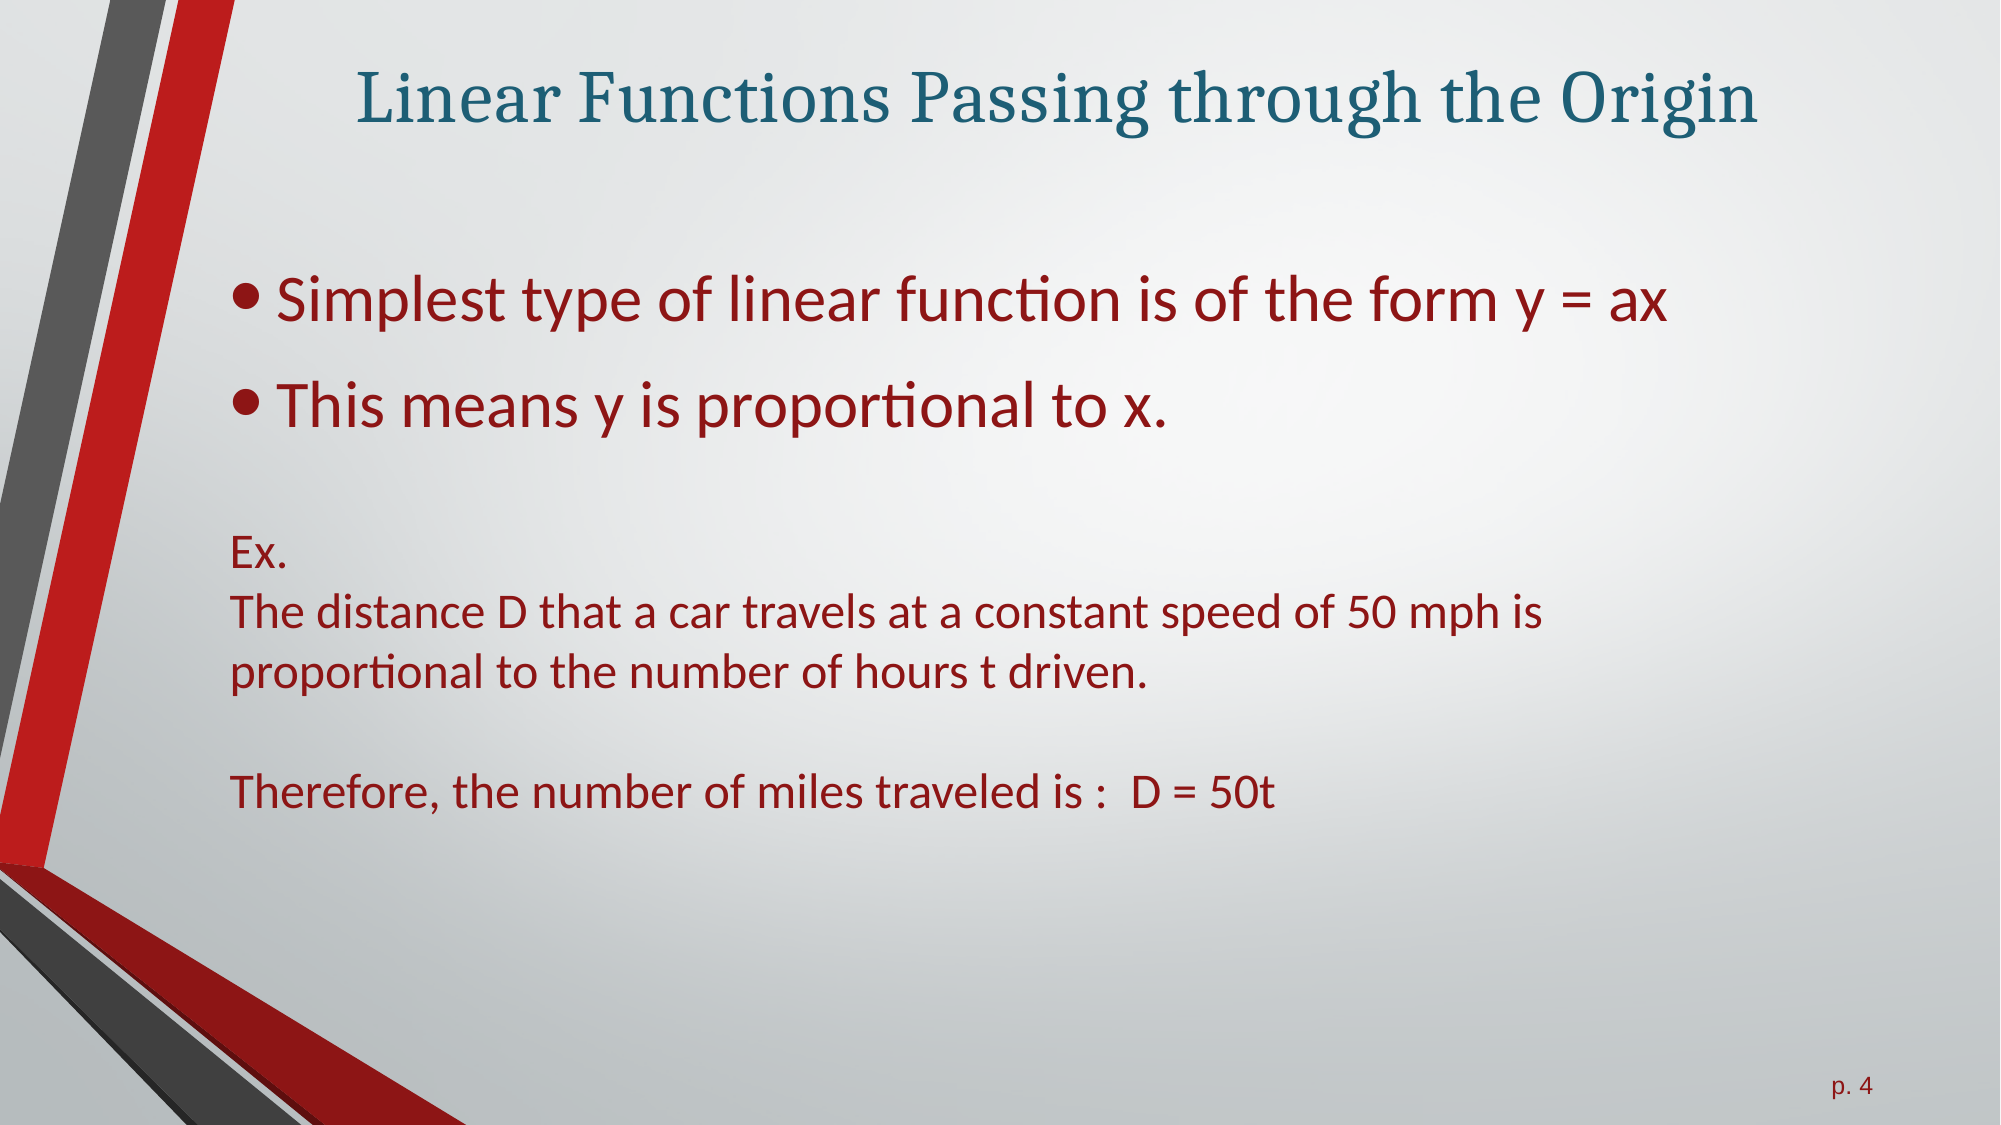

# Linear Functions Passing through the Origin
Simplest type of linear function is of the form y = ax
This means y is proportional to x.
Ex.
The distance D that a car travels at a constant speed of 50 mph is proportional to the number of hours t driven.

Therefore, the number of miles traveled is :  D = 50t